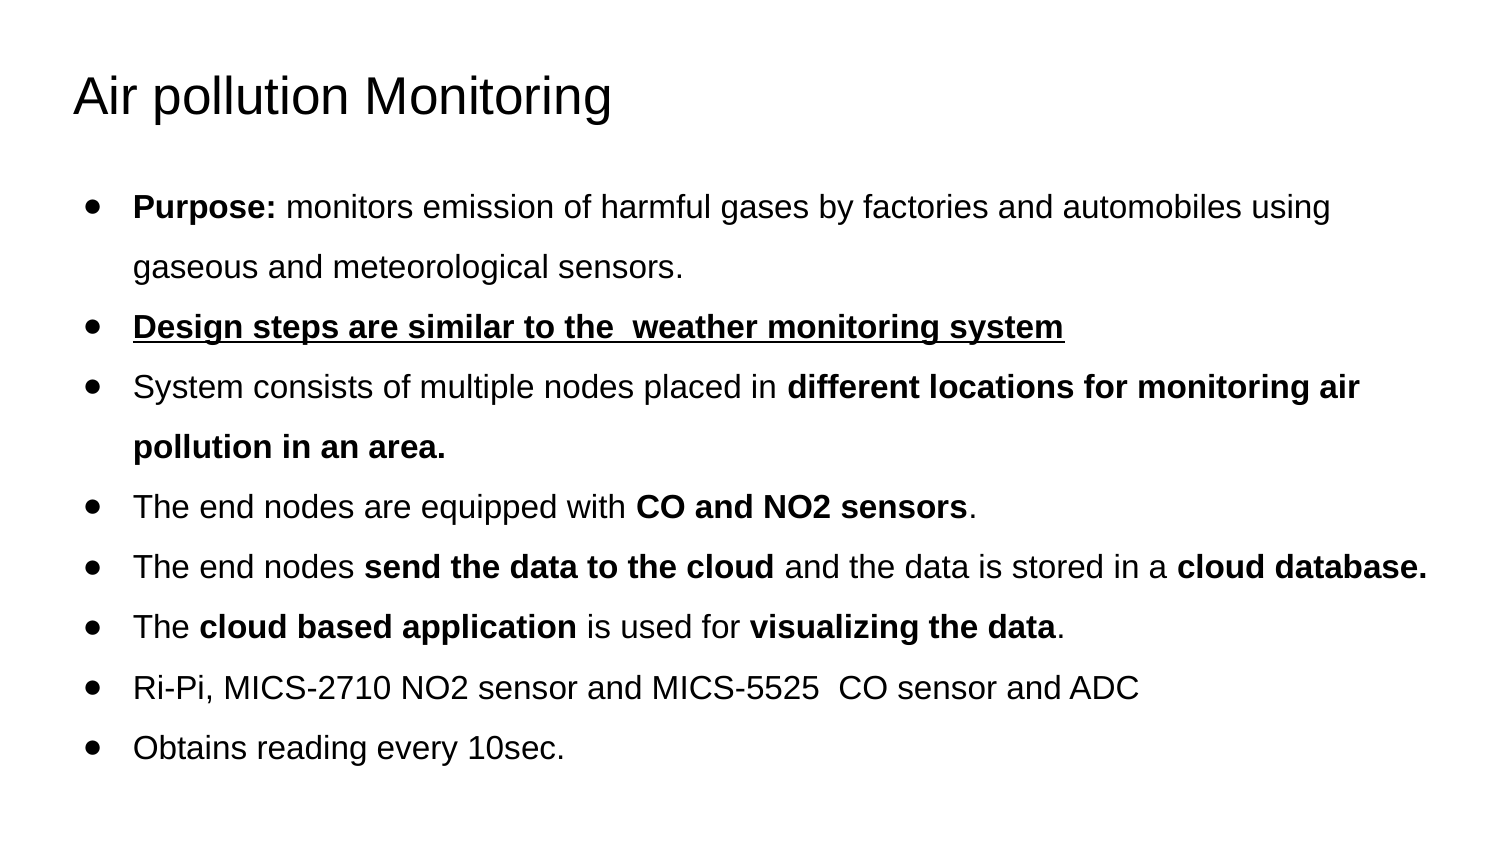

# Air pollution Monitoring
Purpose: monitors emission of harmful gases by factories and automobiles using gaseous and meteorological sensors.
Design steps are similar to the  weather monitoring system
System consists of multiple nodes placed in different locations for monitoring air pollution in an area.
The end nodes are equipped with CO and NO2 sensors.
The end nodes send the data to the cloud and the data is stored in a cloud database.
The cloud based application is used for visualizing the data.
Ri-Pi, MICS-2710 NO2 sensor and MICS-5525  CO sensor and ADC
Obtains reading every 10sec.